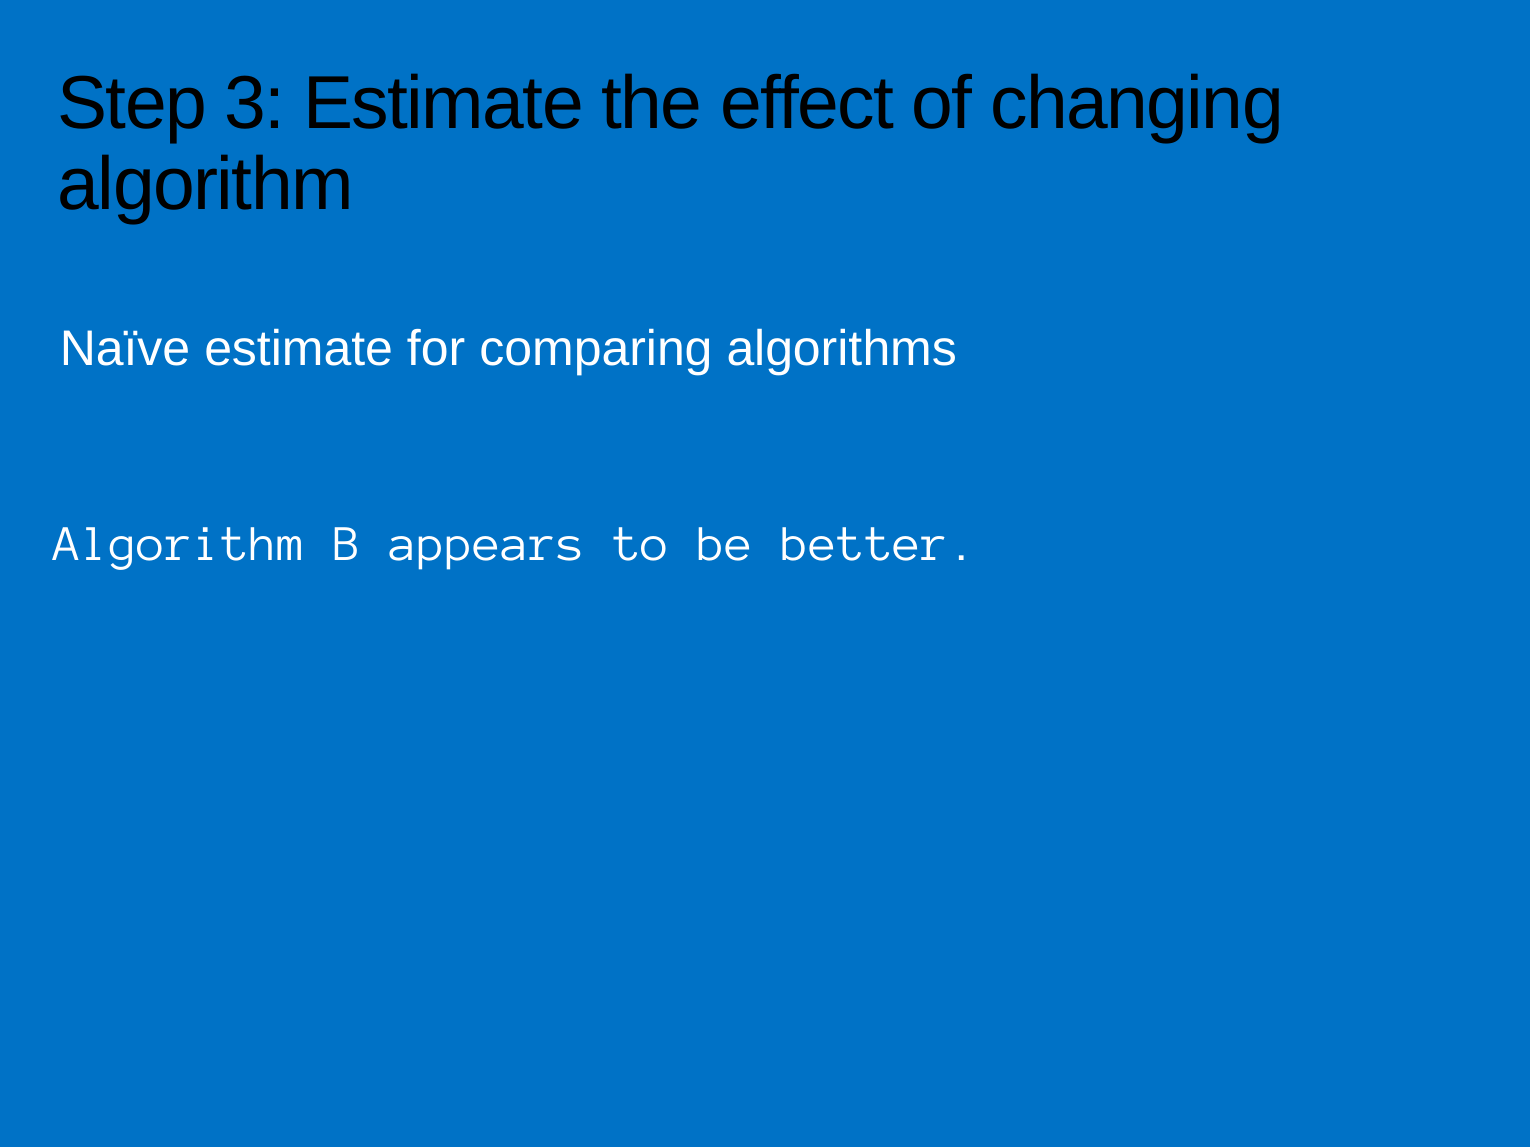

# Step 3: Estimate the effect of changing algorithm
Naïve estimate for comparing algorithms
Algorithm B appears to be better.
145